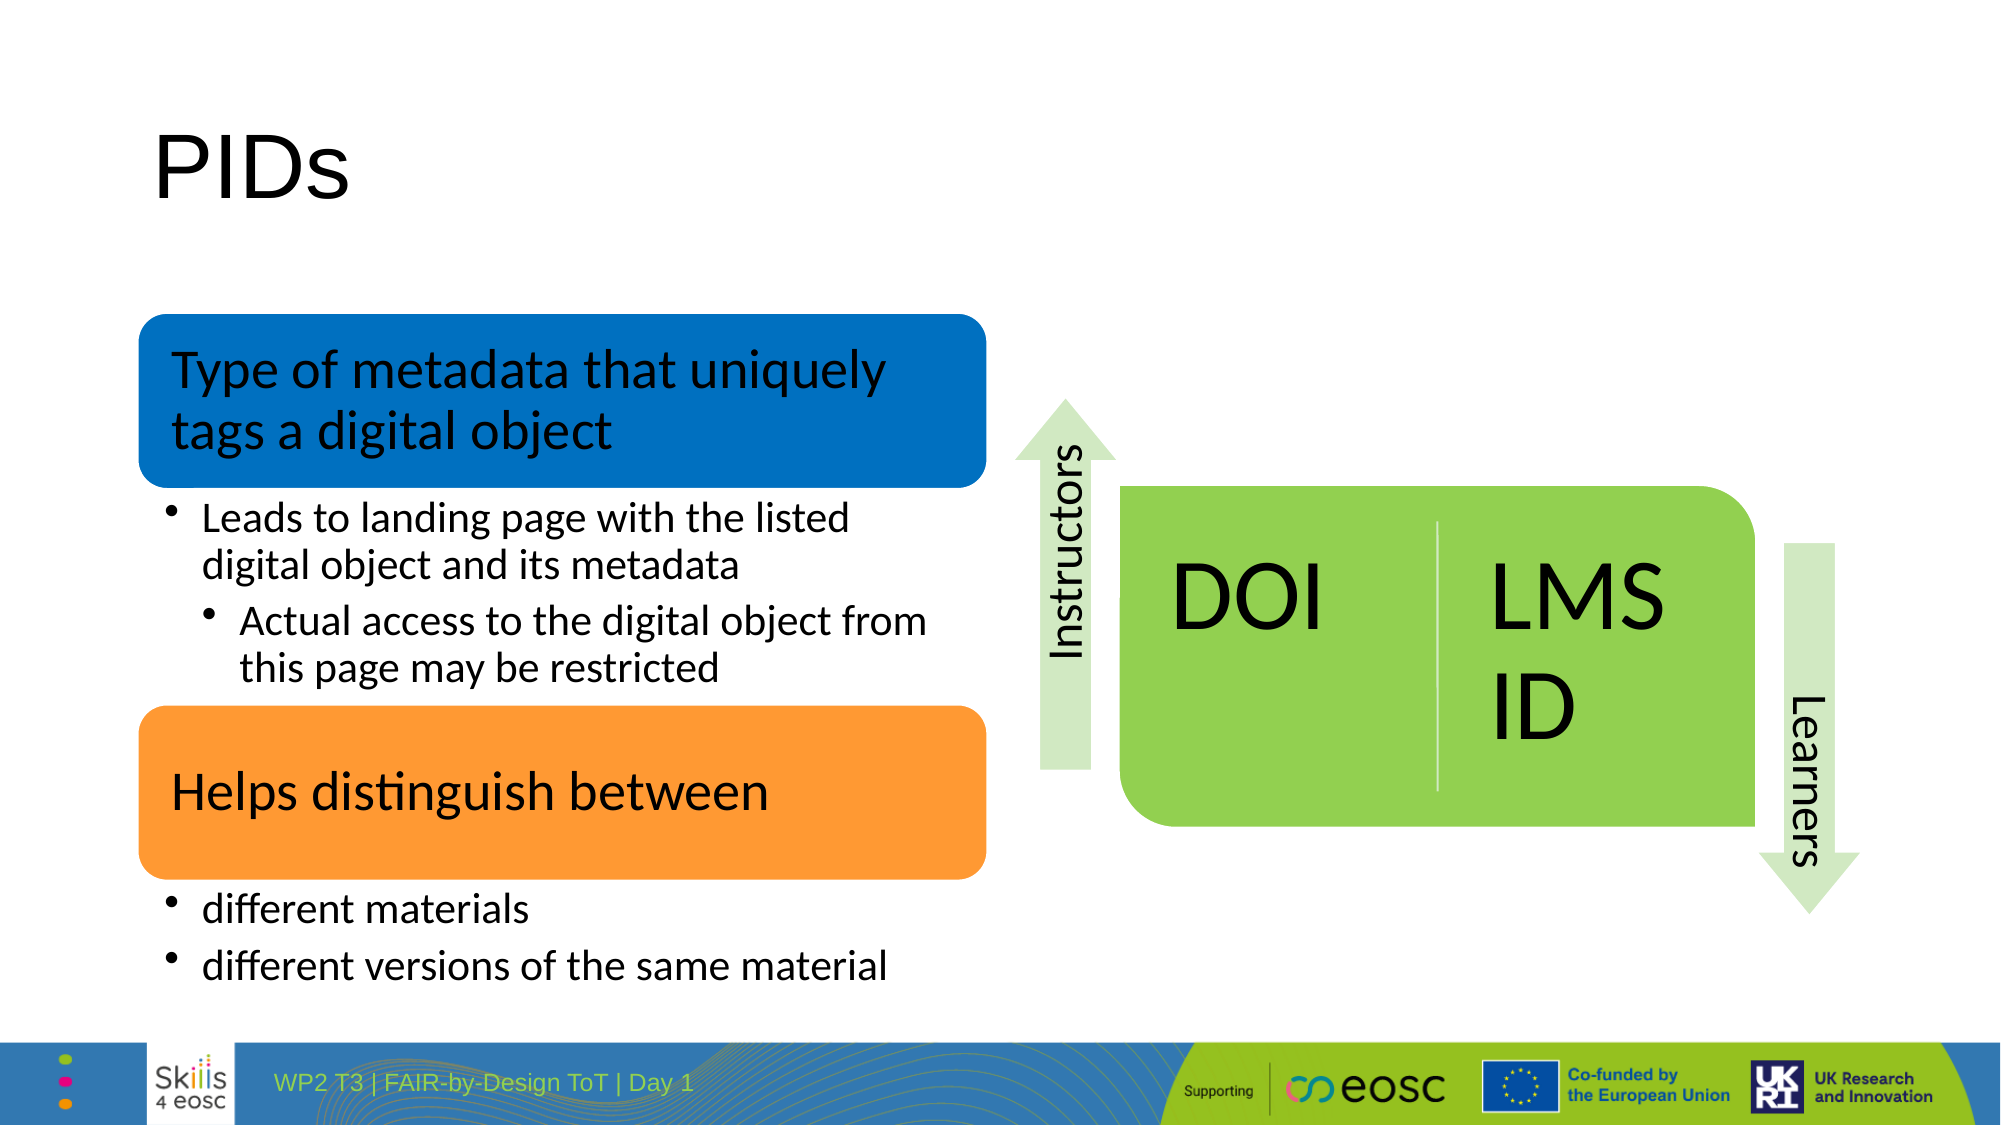

# PIDs
Type of metadata that uniquely tags a digital object
Leads to landing page with the listed digital object and its metadata
Actual access to the digital object from this page may be restricted
Helps distinguish between
different materials
different versions of the same material
DOI
LMS ID
Instructors
Learners
WP2 T3 | FAIR-by-Design ToT | Day 1